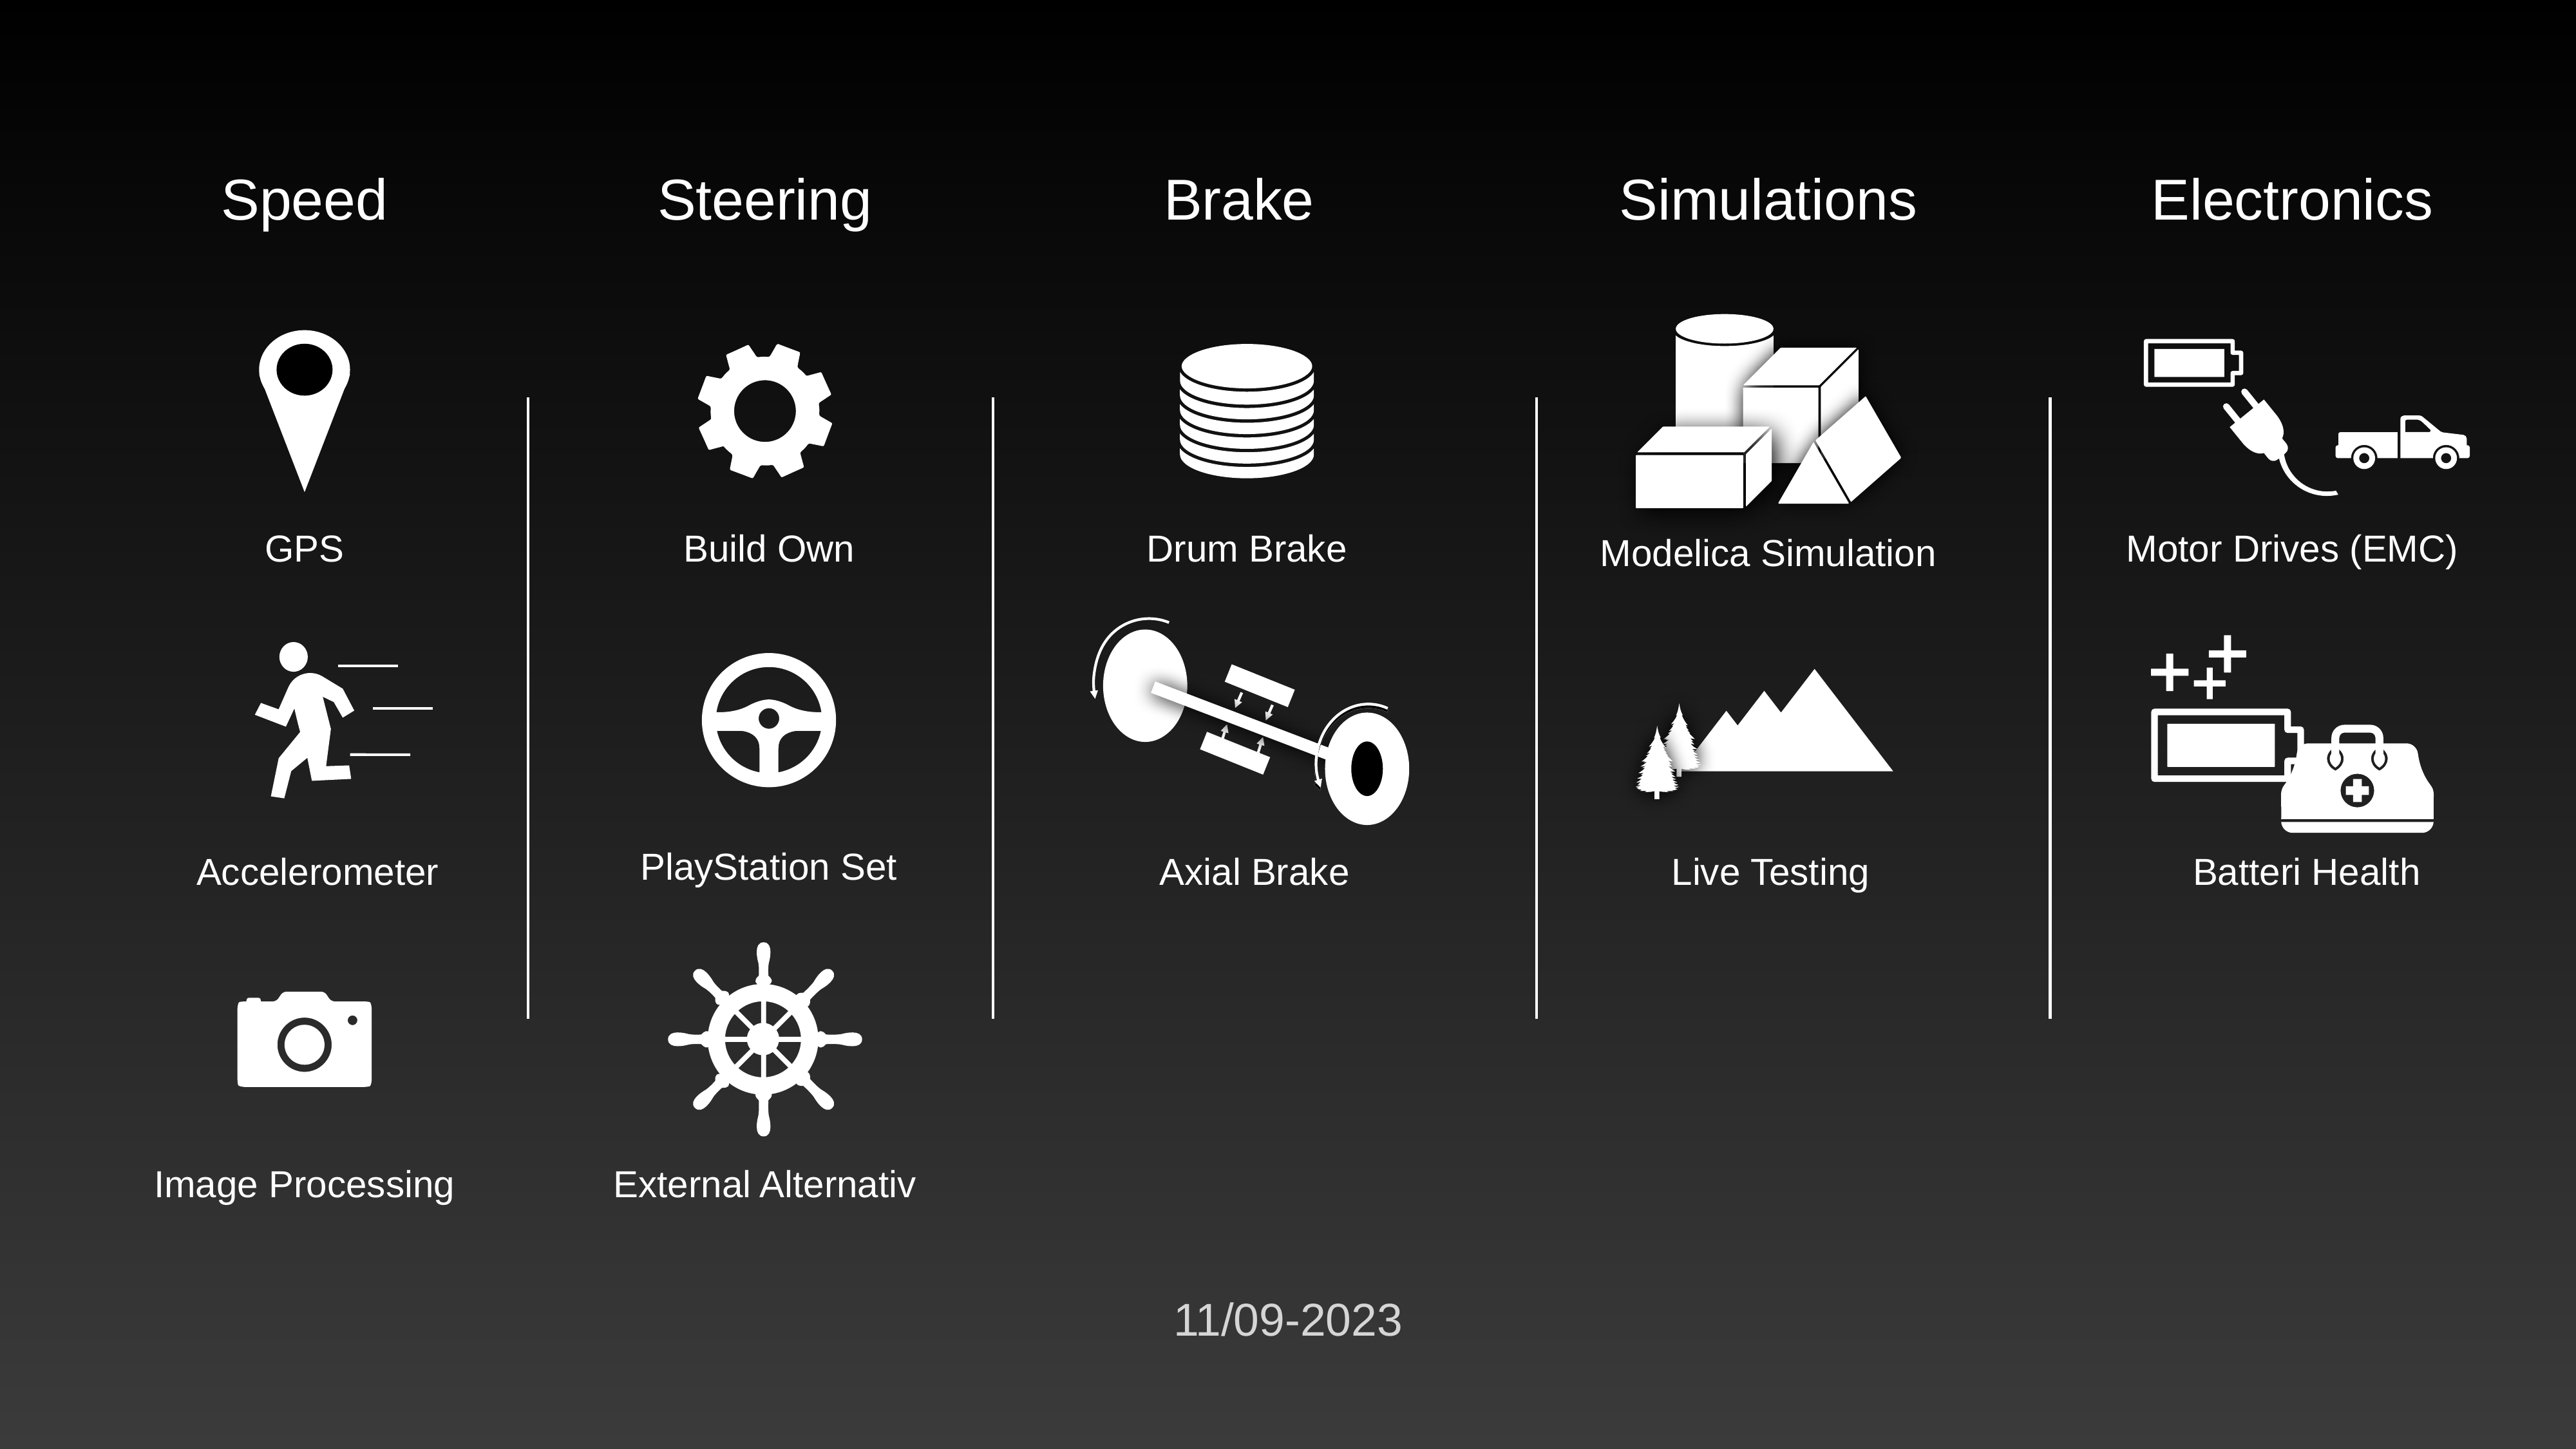

Speed
Steering
Brake
Simulations
Electronics

GPS
Build Own
Drum Brake
Motor Drives (EMC)
Modelica Simulation

PlayStation Set
Accelerometer
Axial Brake
Live Testing
Batteri Health

Image Processing
External Alternativ
11/09-2023